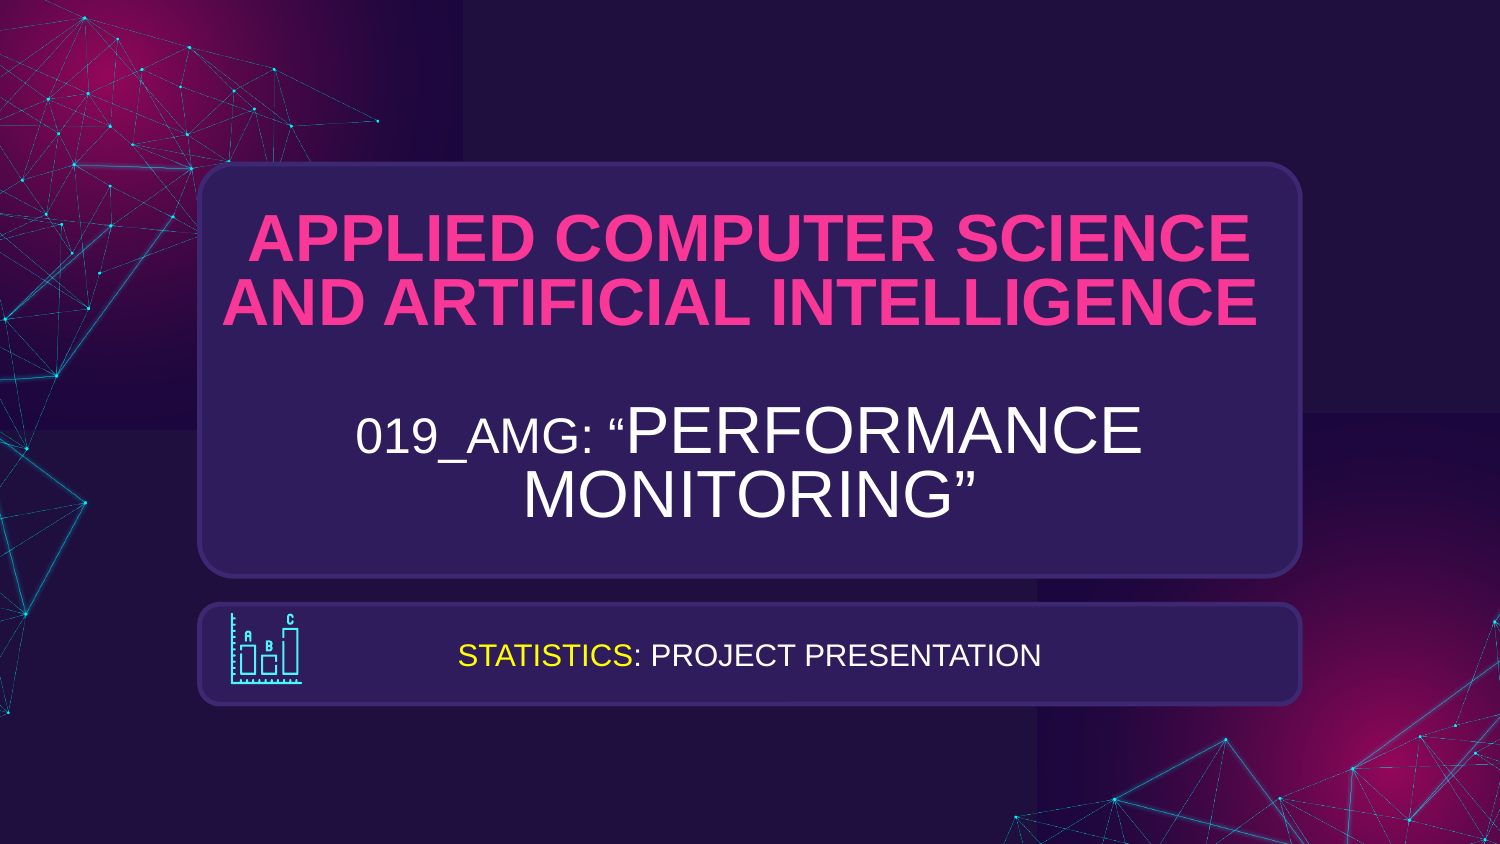

# APPLIED COMPUTER SCIENCE AND ARTIFICIAL INTELLIGENCE 019_AMG: “PERFORMANCE MONITORING”

STATISTICS: PROJECT PRESENTATION